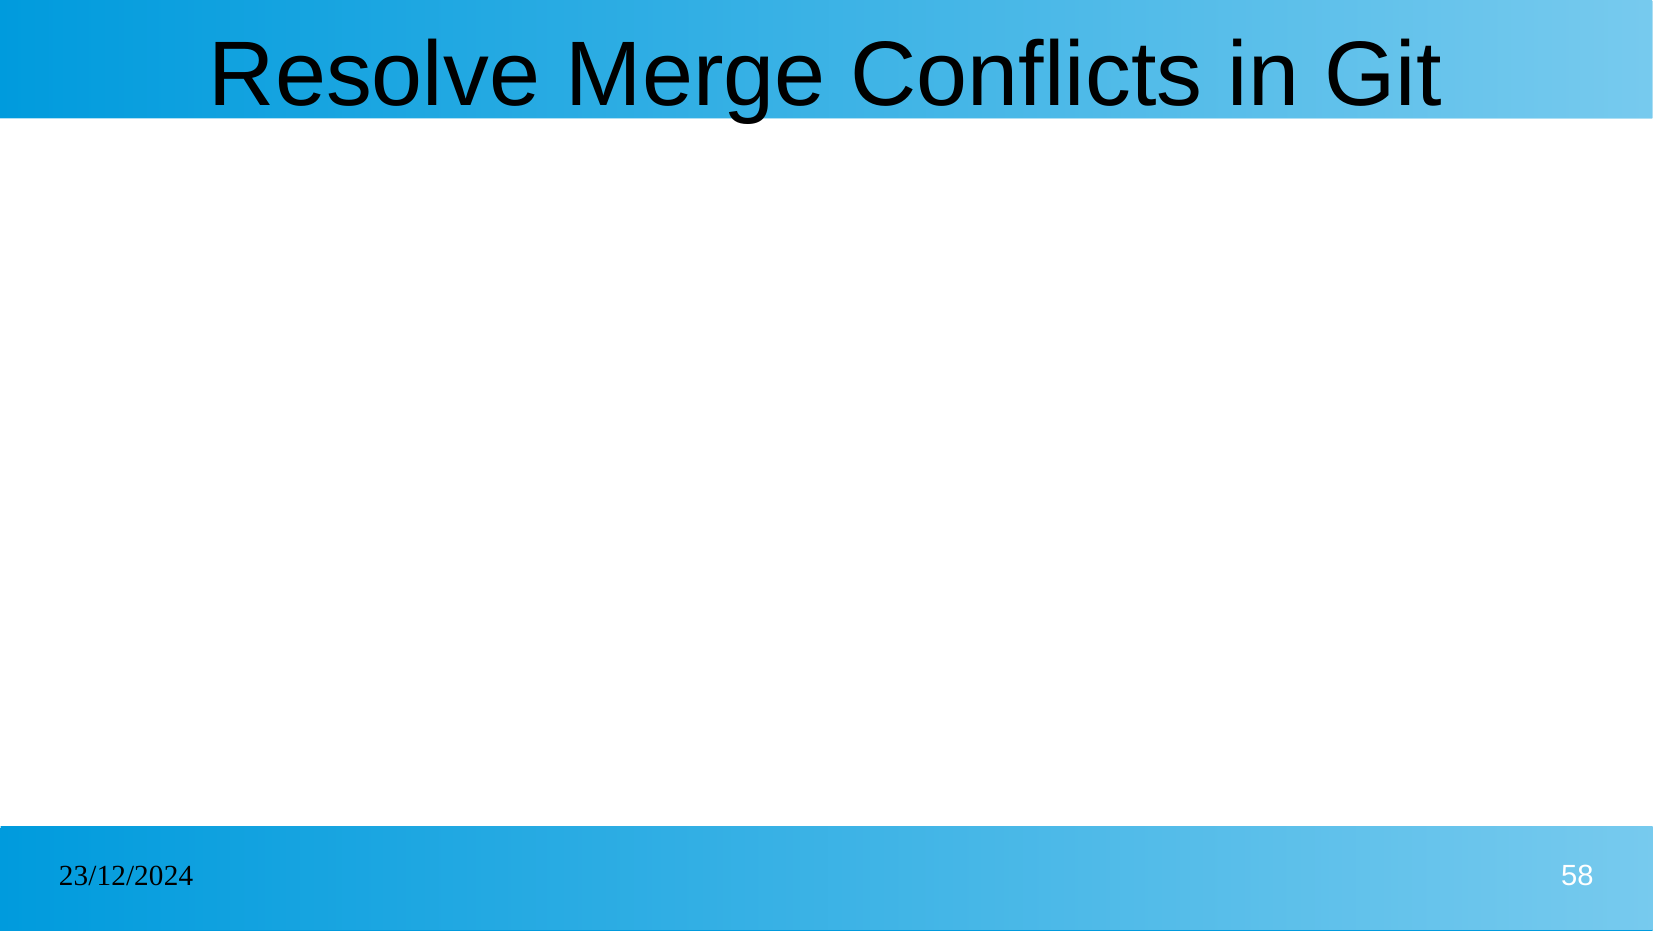

# Resolve Merge Conflicts in Git
23/12/2024
58